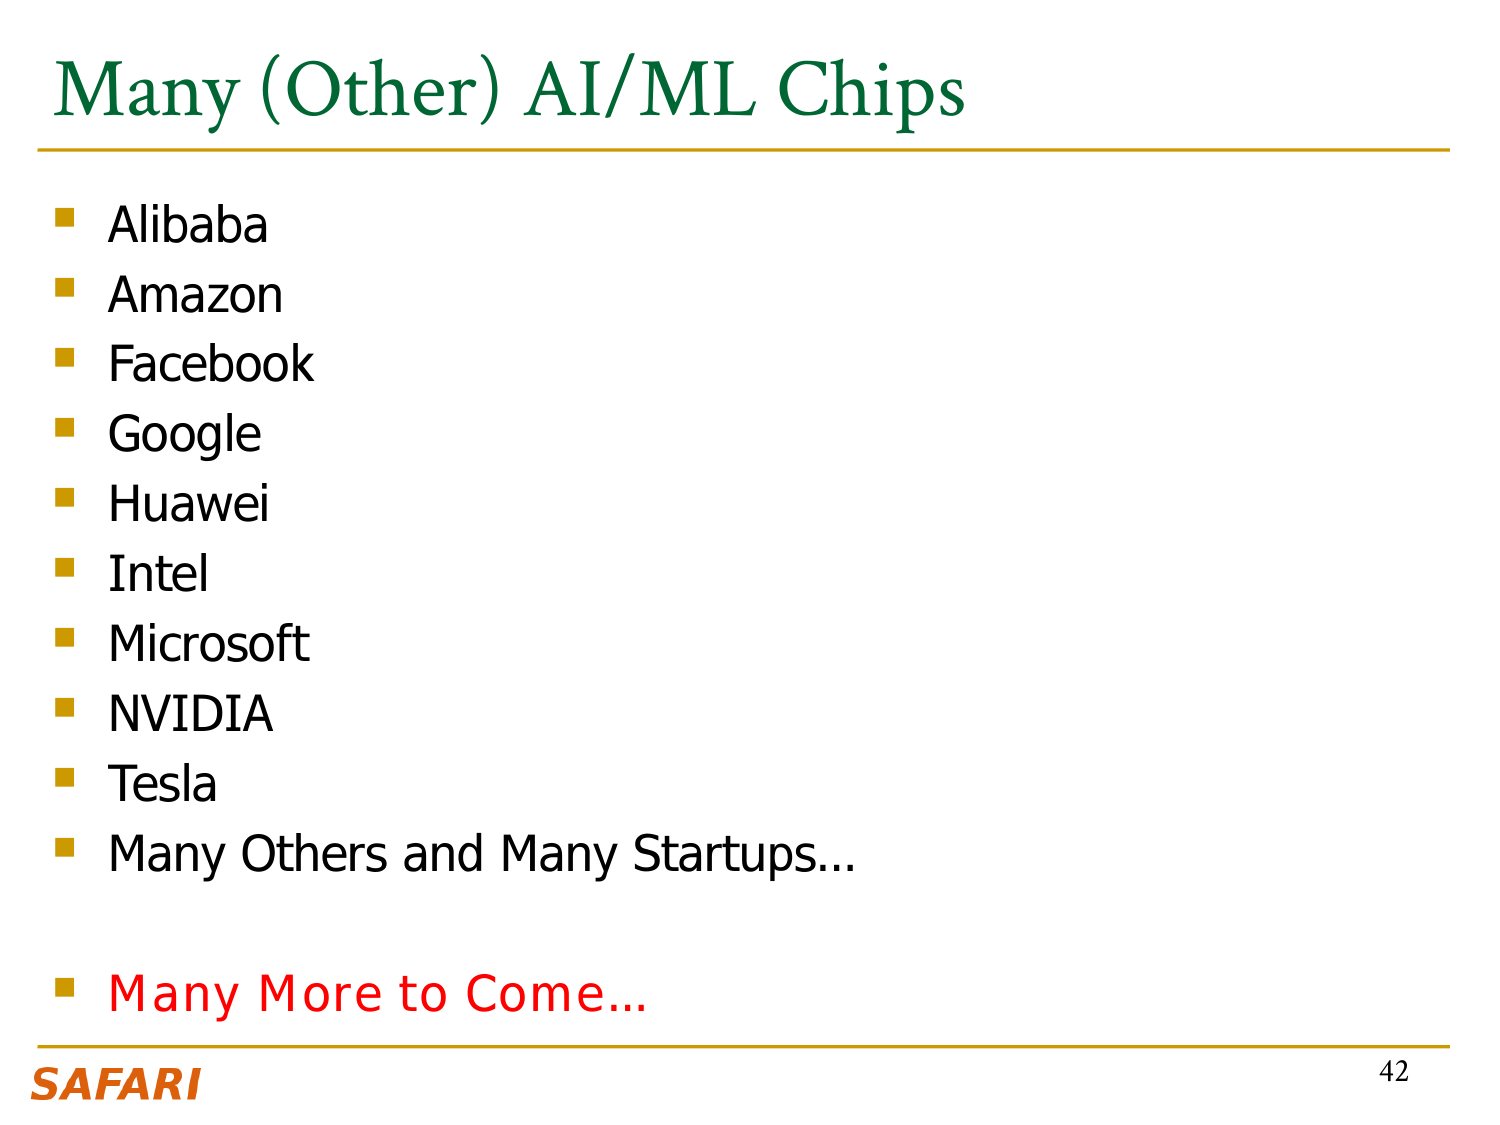

# Many (Other) AI/ML Chips
Alibaba
Amazon
Facebook
Google
Huawei
Intel
Microsoft
NVIDIA
Tesla
Many Others and Many Startups…

Many More to Come…

42